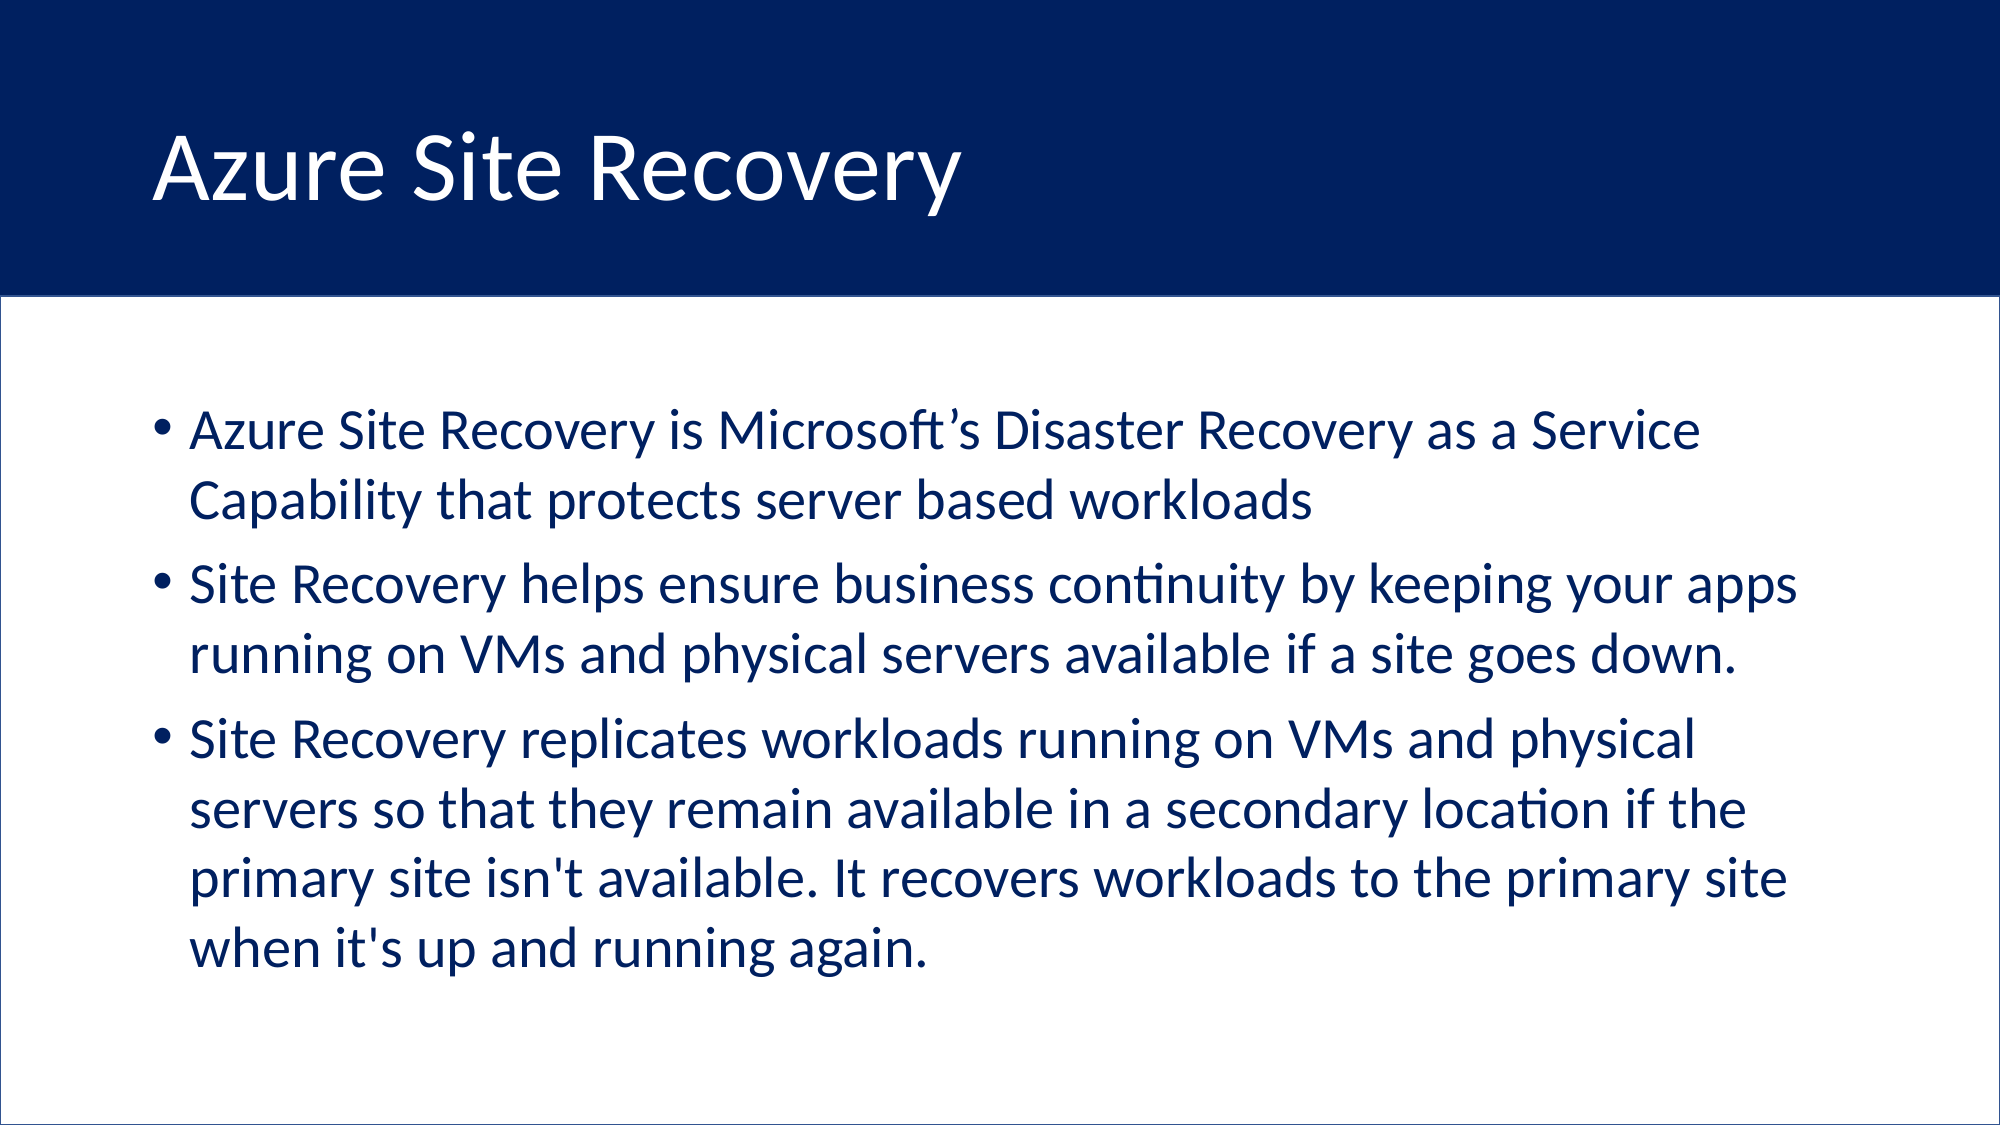

# Azure Site Recovery

Azure Site Recovery is Microsoft’s Disaster Recovery as a Service Capability that protects server based workloads
Site Recovery helps ensure business continuity by keeping your apps running on VMs and physical servers available if a site goes down.
Site Recovery replicates workloads running on VMs and physical servers so that they remain available in a secondary location if the primary site isn't available. It recovers workloads to the primary site when it's up and running again.